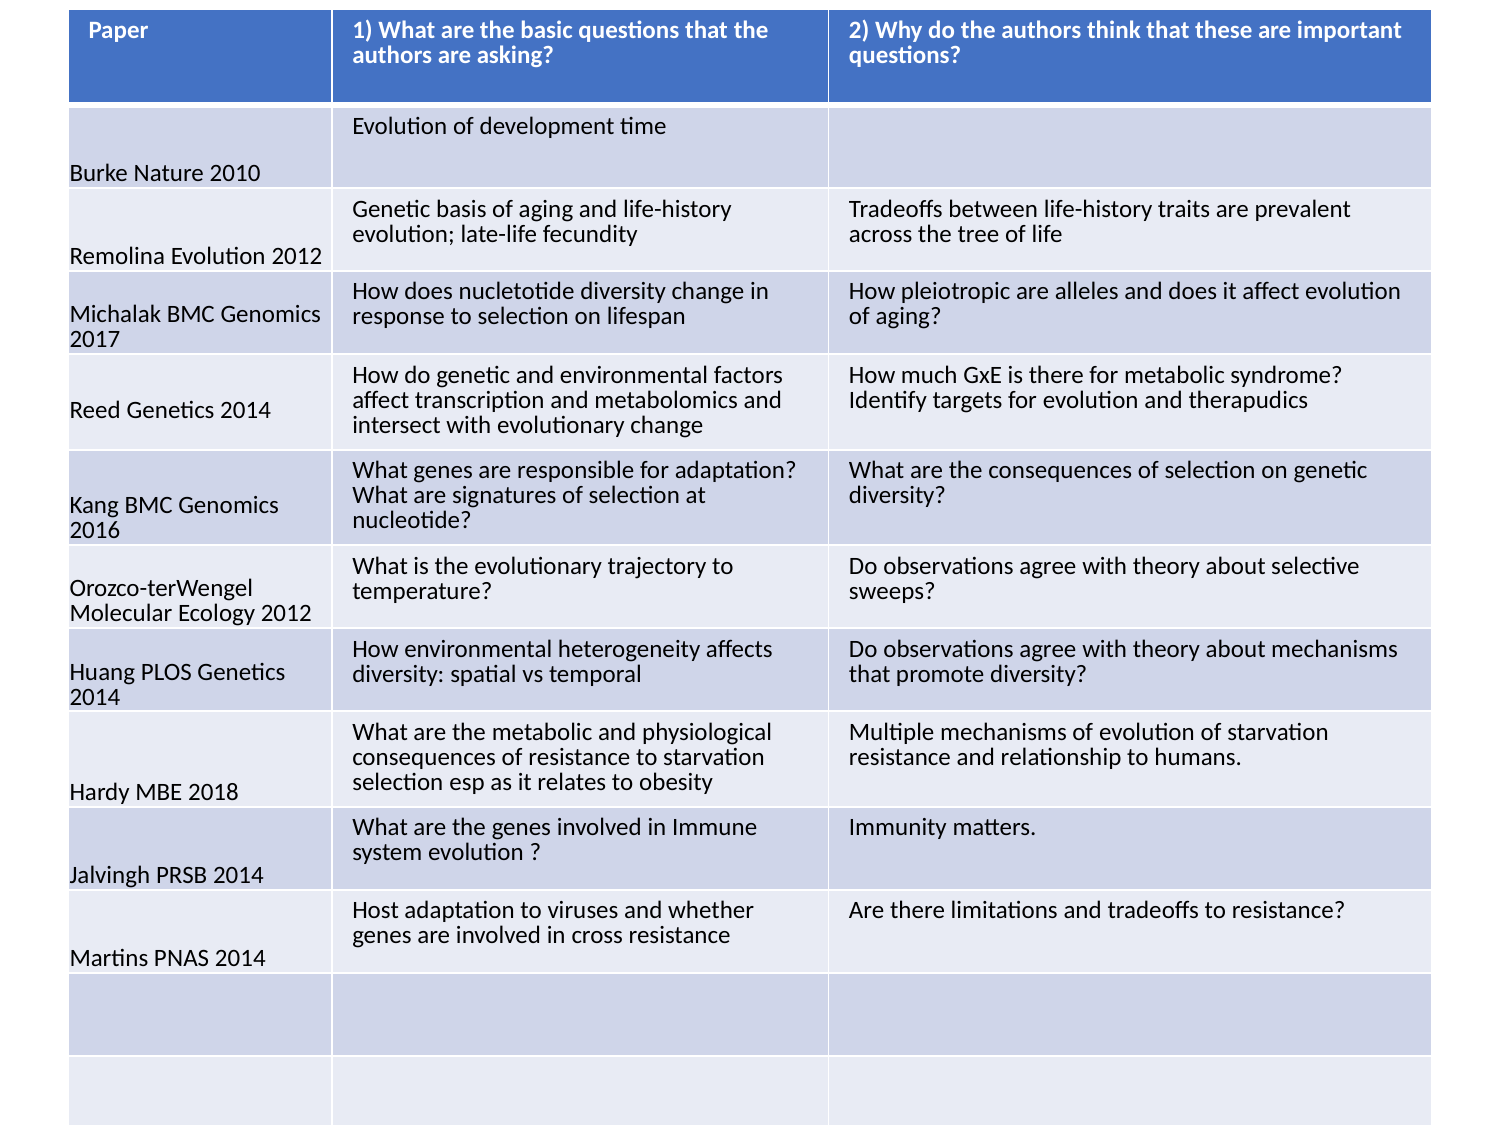

| Paper | 1) What are the basic questions that the authors are asking? | 2) Why do the authors think that these are important questions? |
| --- | --- | --- |
| Burke Nature 2010 | Evolution of development time |  |
| Remolina Evolution 2012 | Genetic basis of aging and life-history evolution; late-life fecundity | Tradeoffs between life-history traits are prevalent across the tree of life |
| Michalak BMC Genomics 2017 | How does nucletotide diversity change in response to selection on lifespan | How pleiotropic are alleles and does it affect evolution of aging? |
| Reed Genetics 2014 | How do genetic and environmental factors affect transcription and metabolomics and intersect with evolutionary change | How much GxE is there for metabolic syndrome? Identify targets for evolution and therapudics |
| Kang BMC Genomics 2016 | What genes are responsible for adaptation? What are signatures of selection at nucleotide? | What are the consequences of selection on genetic diversity? |
| Orozco-terWengel Molecular Ecology 2012 | What is the evolutionary trajectory to temperature? | Do observations agree with theory about selective sweeps? |
| Huang PLOS Genetics 2014 | How environmental heterogeneity affects diversity: spatial vs temporal | Do observations agree with theory about mechanisms that promote diversity? |
| Hardy MBE 2018 | What are the metabolic and physiological consequences of resistance to starvation selection esp as it relates to obesity | Multiple mechanisms of evolution of starvation resistance and relationship to humans. |
| Jalvingh PRSB 2014 | What are the genes involved in Immune system evolution ? | Immunity matters. |
| Martins PNAS 2014 | Host adaptation to viruses and whether genes are involved in cross resistance | Are there limitations and tradeoffs to resistance? |
|  |  |  |
|  |  |  |